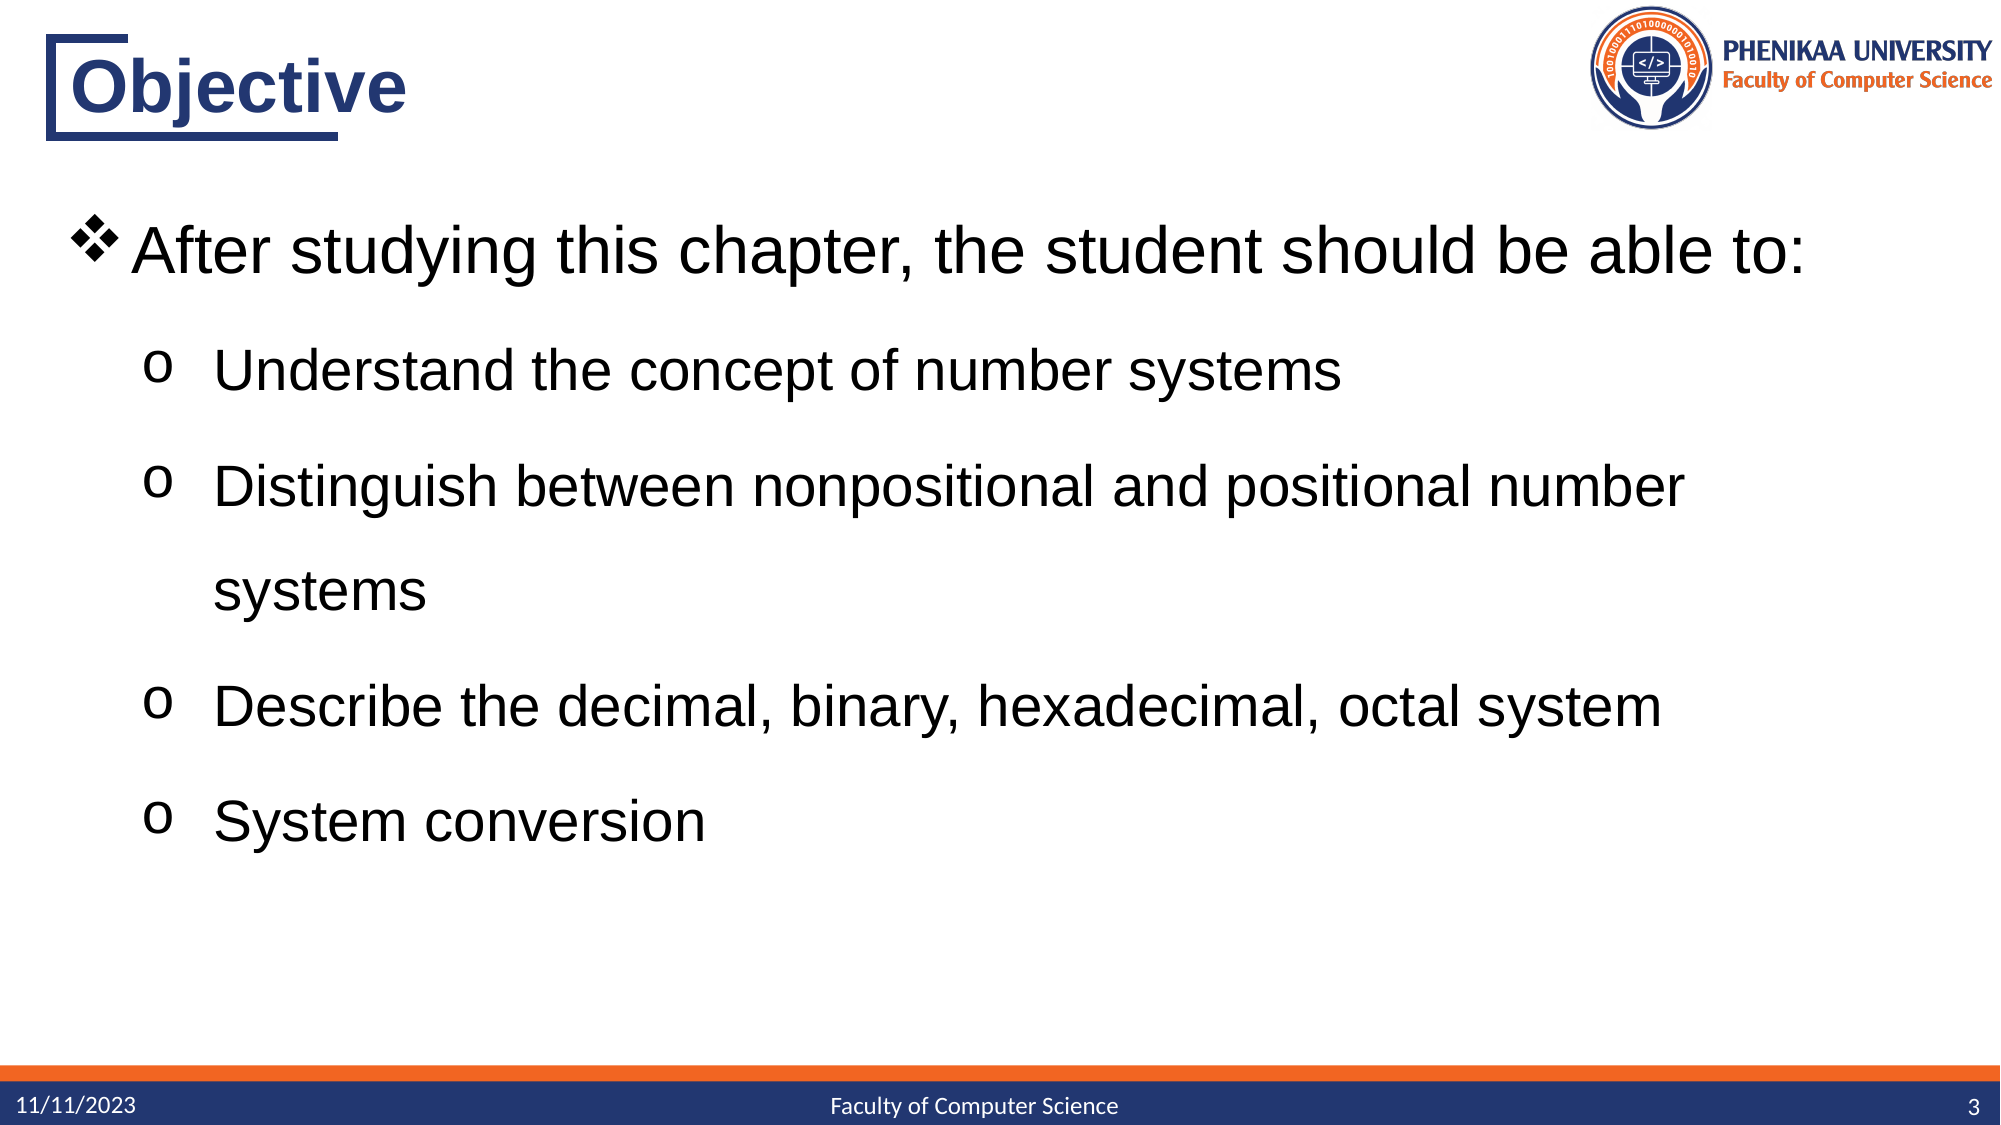

# Objective
After studying this chapter, the student should be able to:
Understand the concept of number systems
Distinguish between nonpositional and positional number systems
Describe the decimal, binary, hexadecimal, octal system
System conversion

11/11/2023
3
Faculty of Computer Science